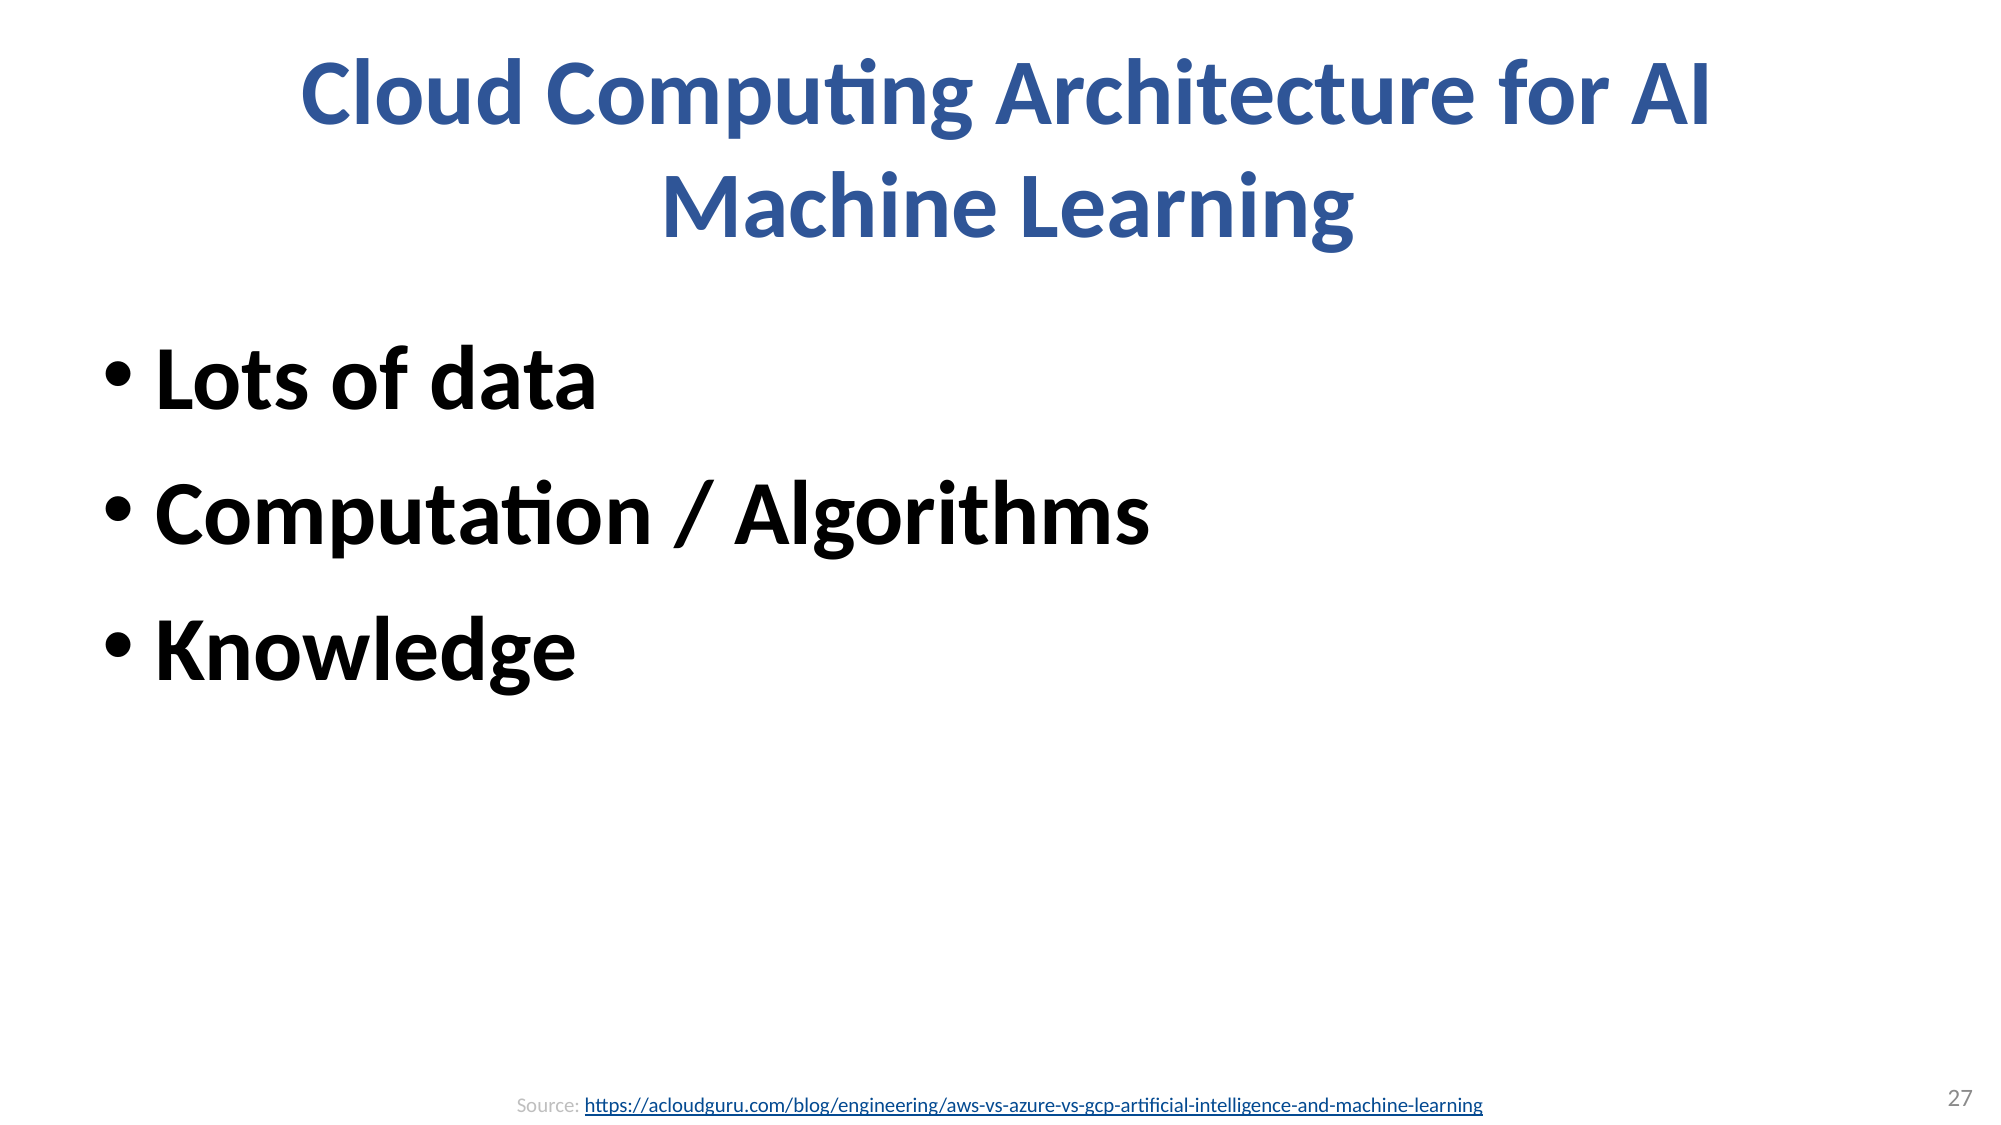

# Cloud Computing Architecture for AI Machine Learning
Lots of data
Computation / Algorithms
Knowledge
27
Source: https://acloudguru.com/blog/engineering/aws-vs-azure-vs-gcp-artificial-intelligence-and-machine-learning